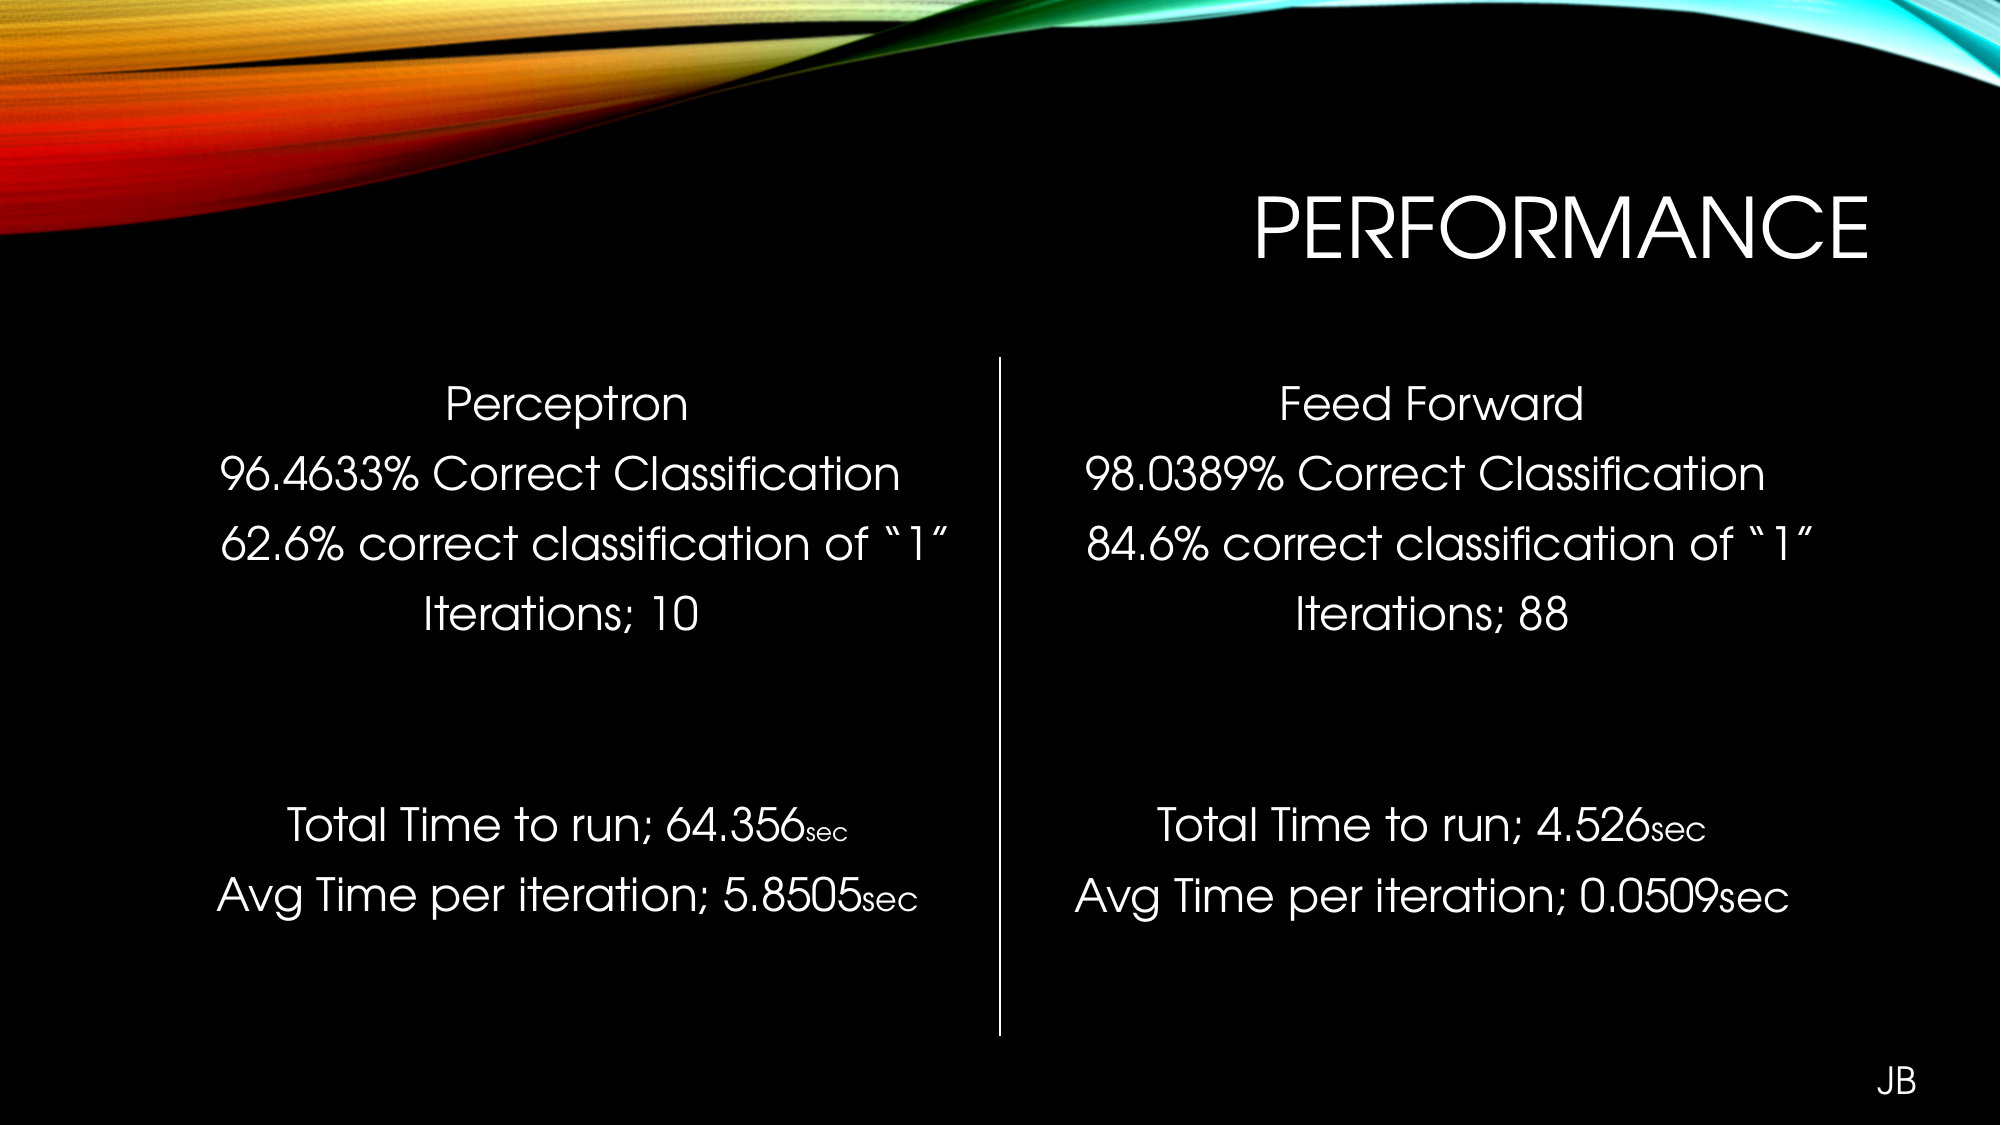

# Performance
Perceptron
96.4633% Correct Classification
   62.6% correct classification of “1”
Iterations; 10

Total Time to run; 64.356sec
Avg Time per iteration; 5.8505sec

Feed Forward
98.0389% Correct Classification
   84.6% correct classification of “1”
Iterations; 88

Total Time to run; 4.526sec
Avg Time per iteration; 0.0509sec
JB